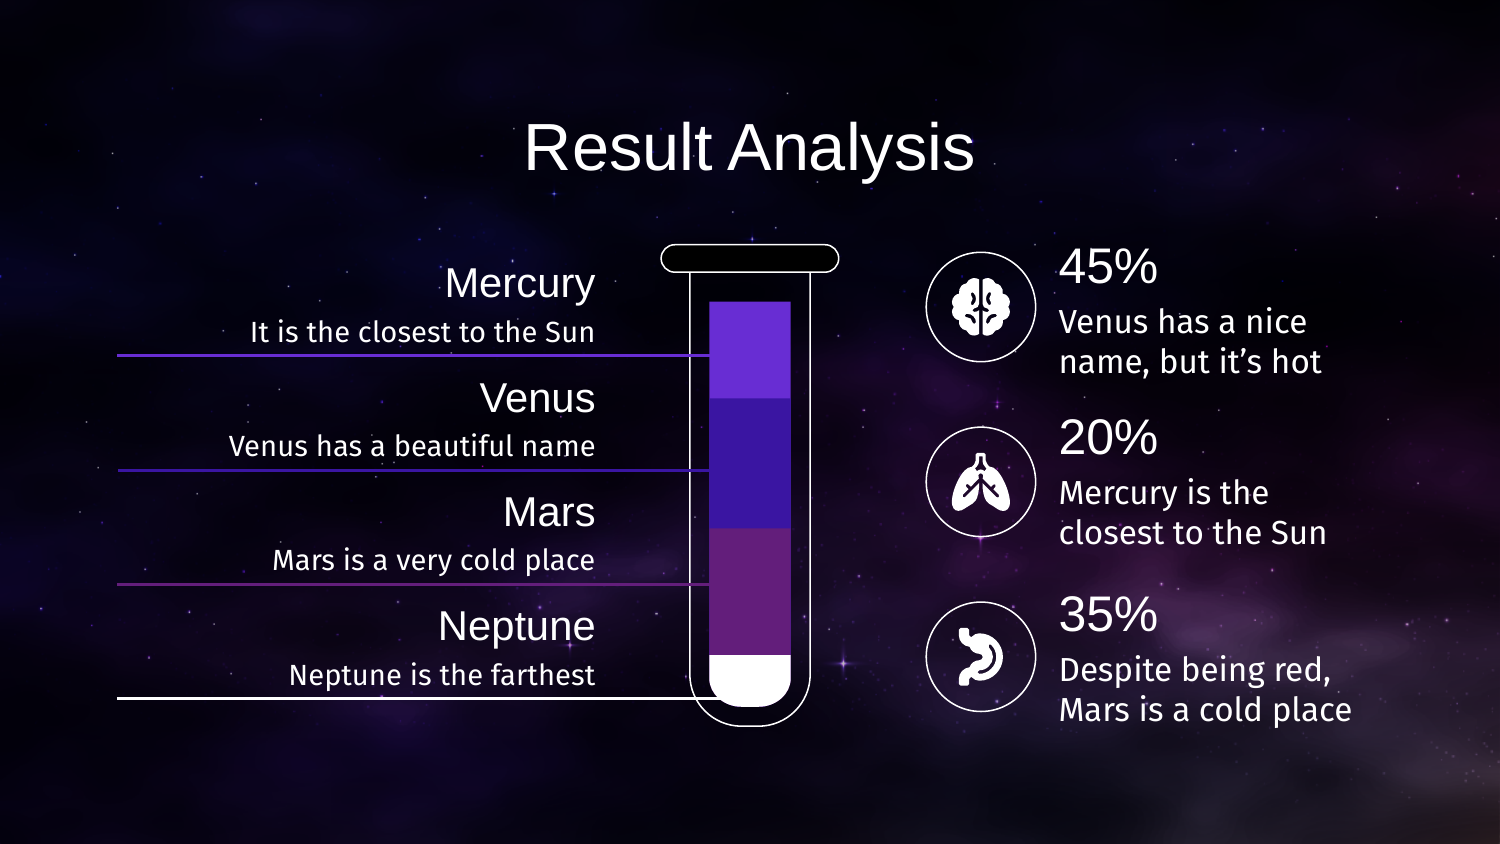

# Result Analysis
45%

Mercury

Venus has a nice name, but it’s hot
It is the closest to the Sun
Venus
Venus has a beautiful name
20%

Mercury is the closest to the Sun

Mars
Mars is a very cold place
35%
Neptune

Despite being red, Mars is a cold place
Neptune is the farthest